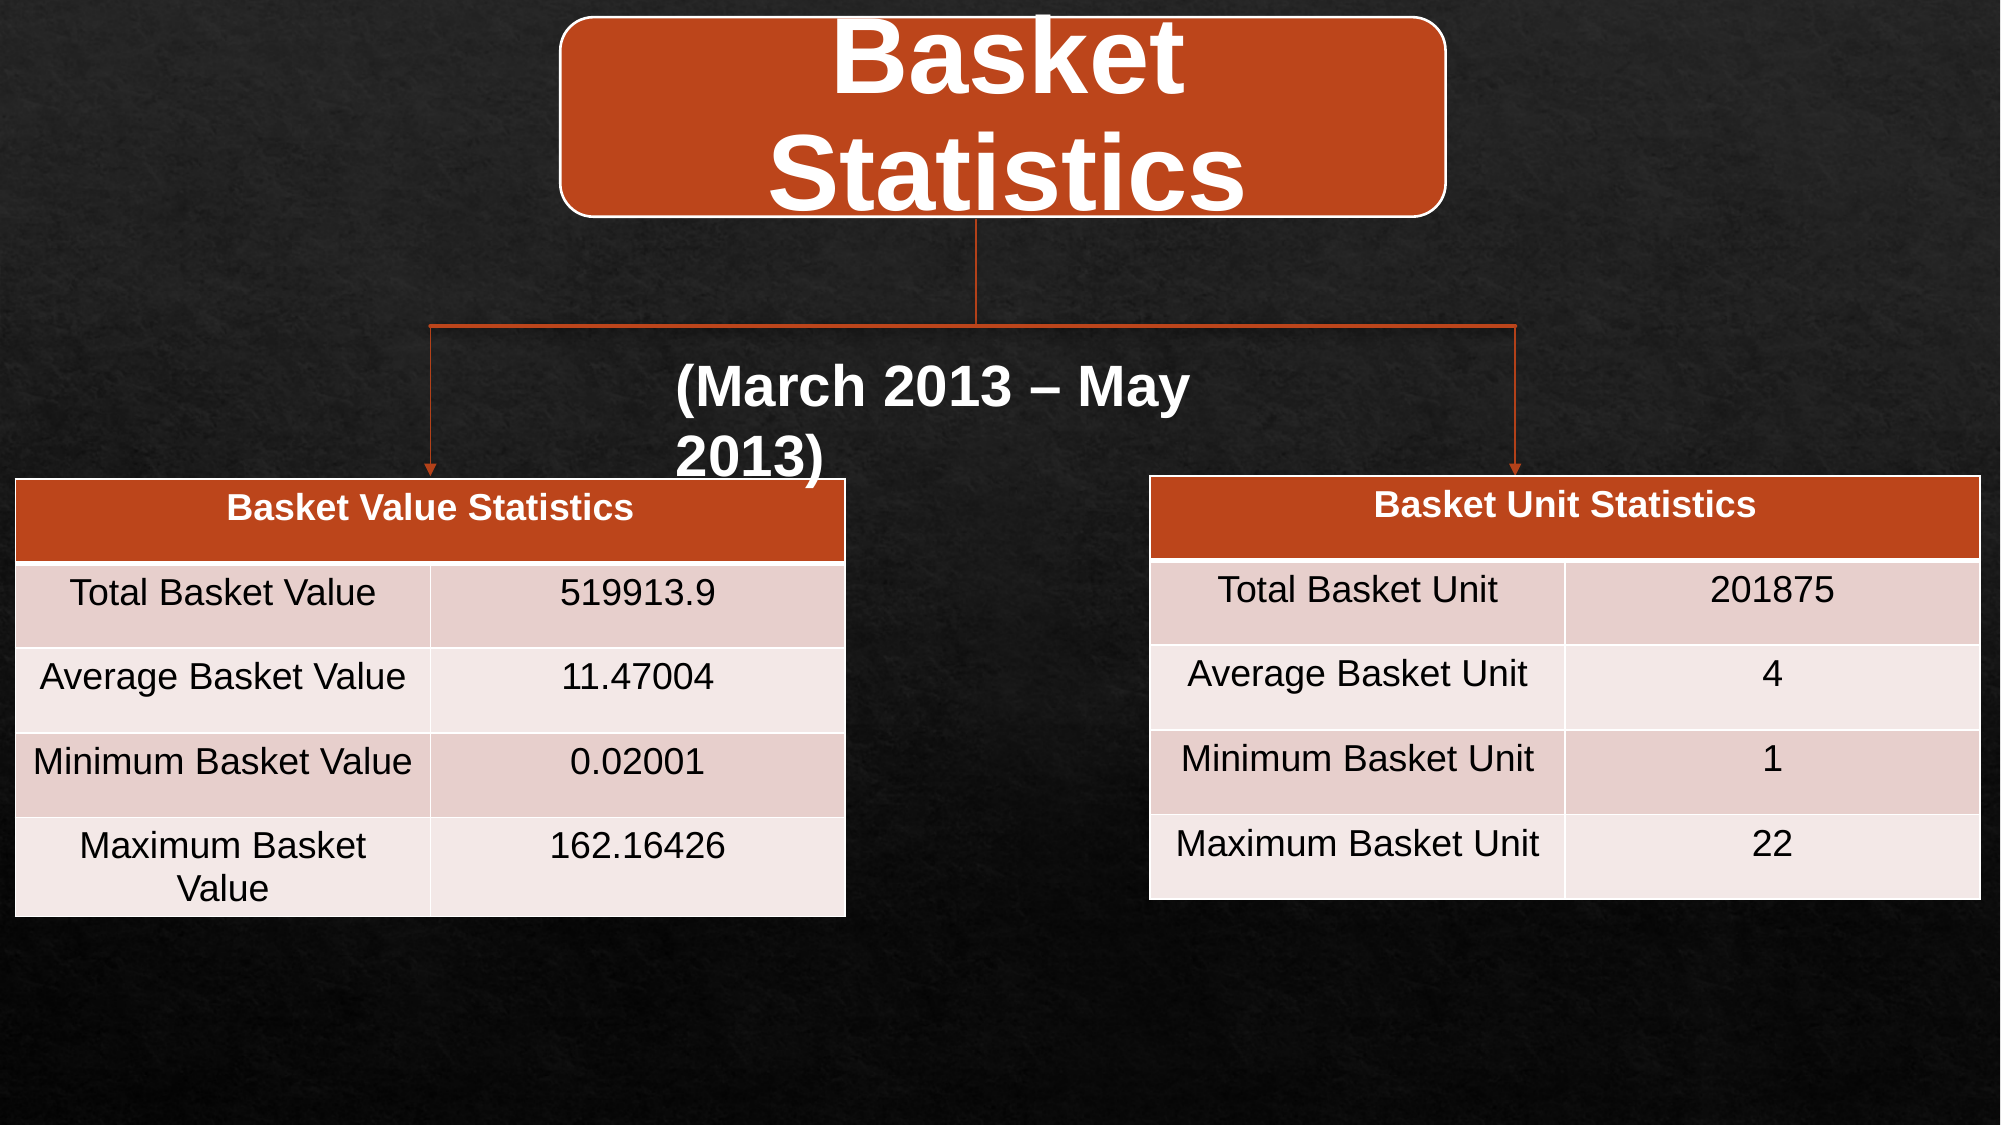

Basket Statistics
(March 2013 – May 2013)
| Basket Unit Statistics |  |
| --- | --- |
| Total Basket Unit | 201875 |
| Average Basket Unit | 4 |
| Minimum Basket Unit | 1 |
| Maximum Basket Unit | 22 |
| Basket Value Statistics |  |
| --- | --- |
| Total Basket Value | 519913.9 |
| Average Basket Value | 11.47004 |
| Minimum Basket Value | 0.02001 |
| Maximum Basket Value | 162.16426 |